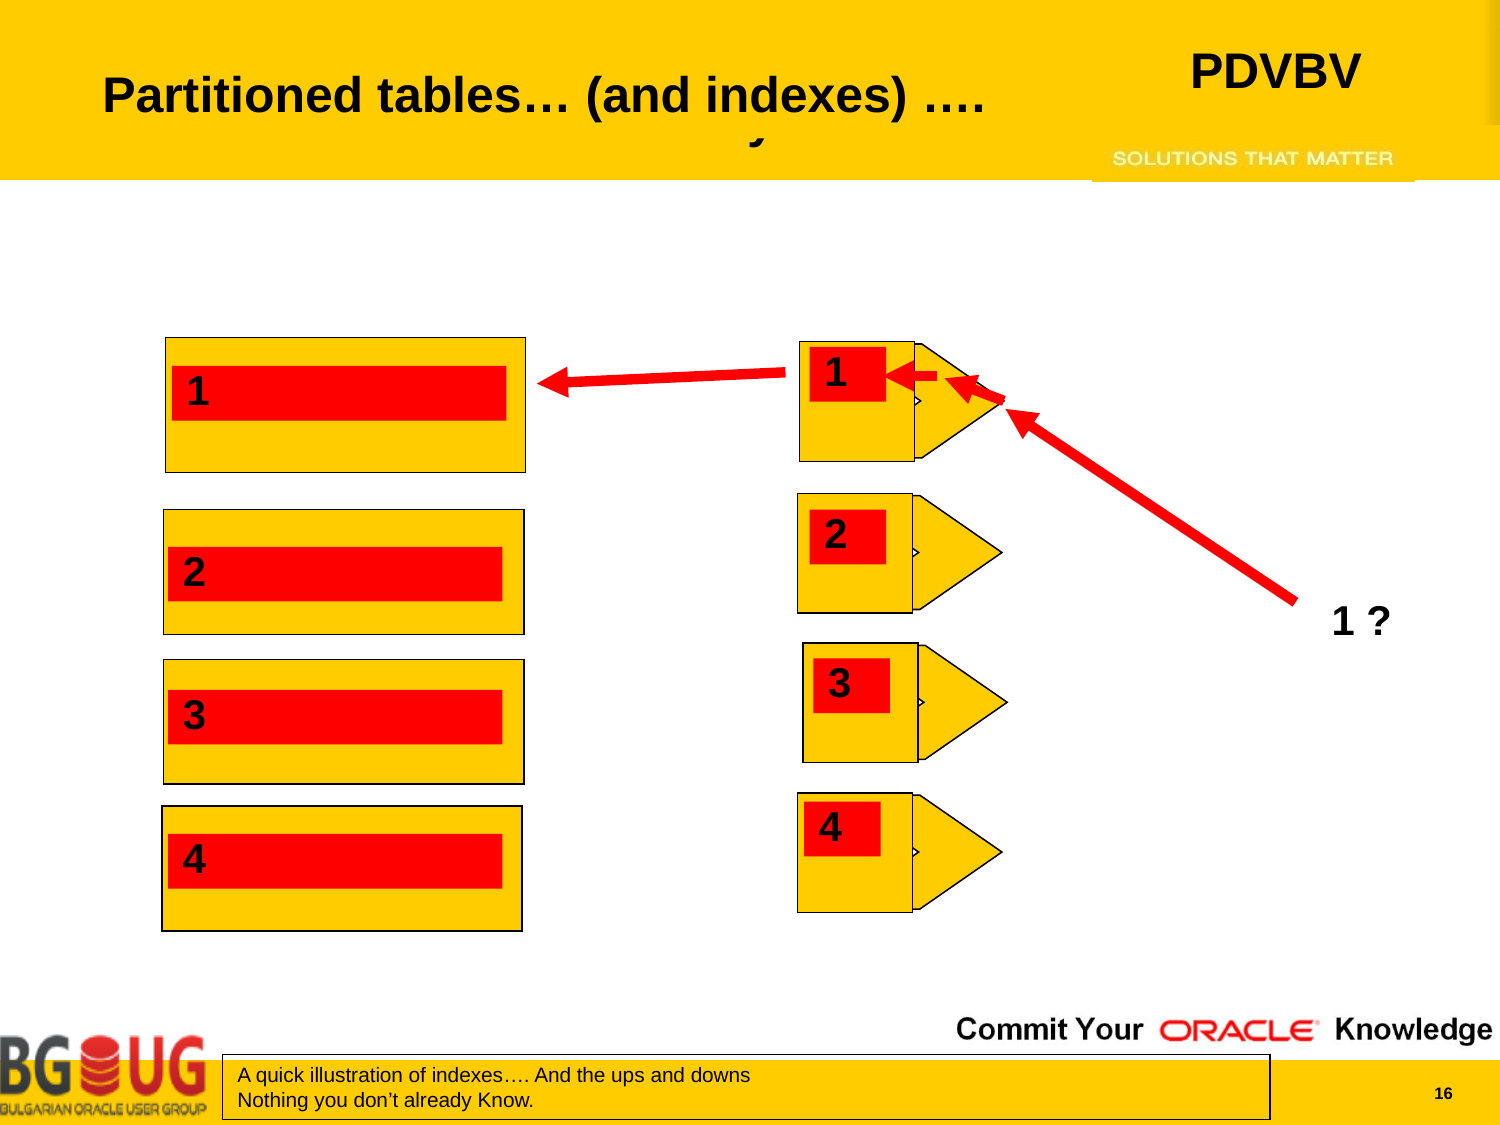

# Partitioned tables… (and indexes) ….

1
1

2
2
1 ?

3

3

4

4
A quick illustration of indexes…. And the ups and downs
Nothing you don’t already Know.
16